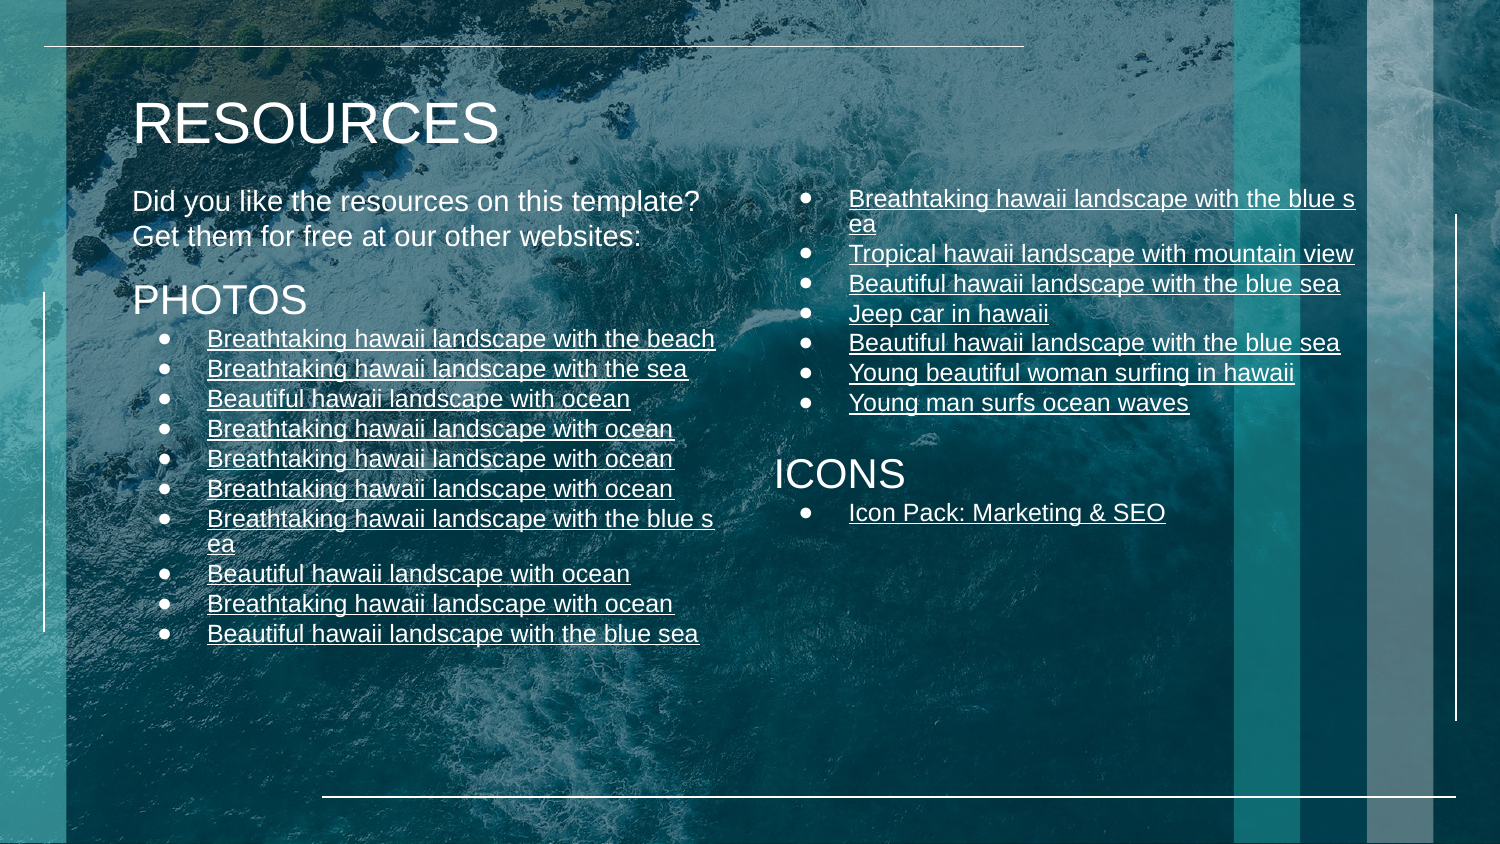

# RESOURCES
Did you like the resources on this template? Get them for free at our other websites:
PHOTOS
Breathtaking hawaii landscape with the beach
Breathtaking hawaii landscape with the sea
Beautiful hawaii landscape with ocean
Breathtaking hawaii landscape with ocean
Breathtaking hawaii landscape with ocean
Breathtaking hawaii landscape with ocean
Breathtaking hawaii landscape with the blue sea
Beautiful hawaii landscape with ocean
Breathtaking hawaii landscape with ocean
Beautiful hawaii landscape with the blue sea
Breathtaking hawaii landscape with the blue sea
Tropical hawaii landscape with mountain view
Beautiful hawaii landscape with the blue sea
Jeep car in hawaii
Beautiful hawaii landscape with the blue sea
Young beautiful woman surfing in hawaii
Young man surfs ocean waves

ICONS
Icon Pack: Marketing & SEO